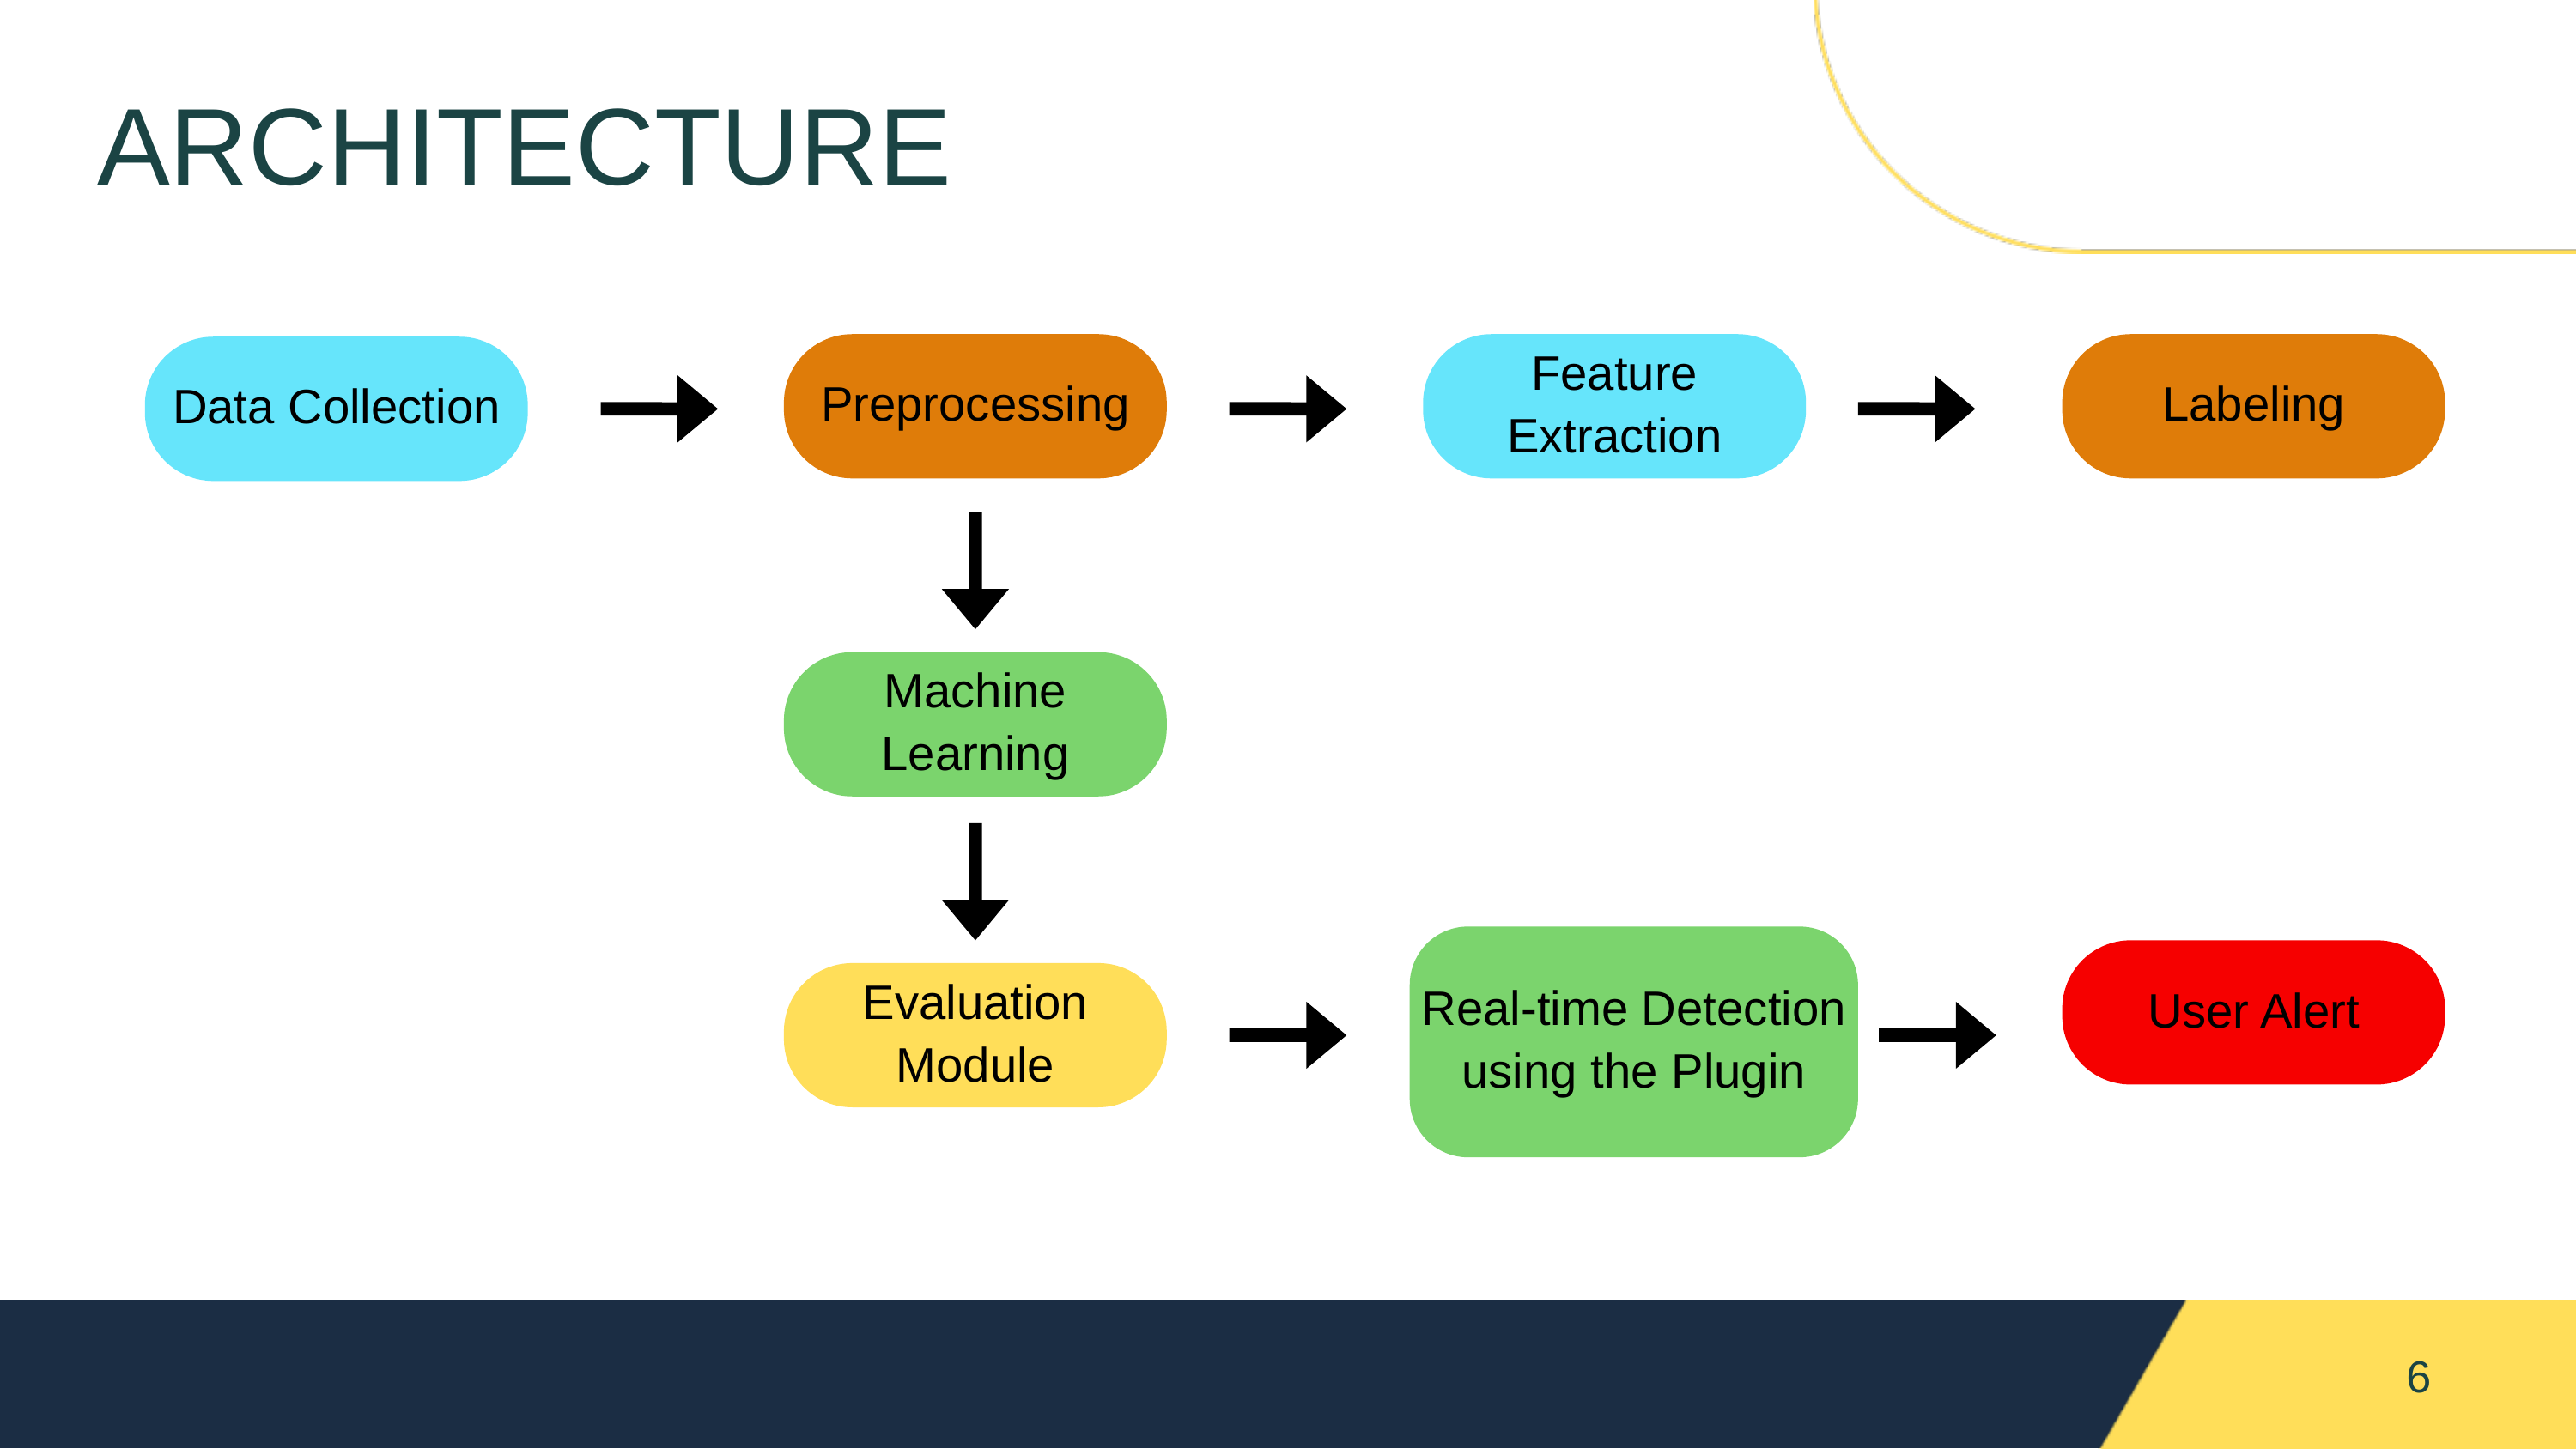

ARCHITECTURE

Preprocessing

Feature Extraction

Labeling

Data Collection

Machine Learning

Real-time Detection
using the Plugin

User Alert

Evaluation Module

6